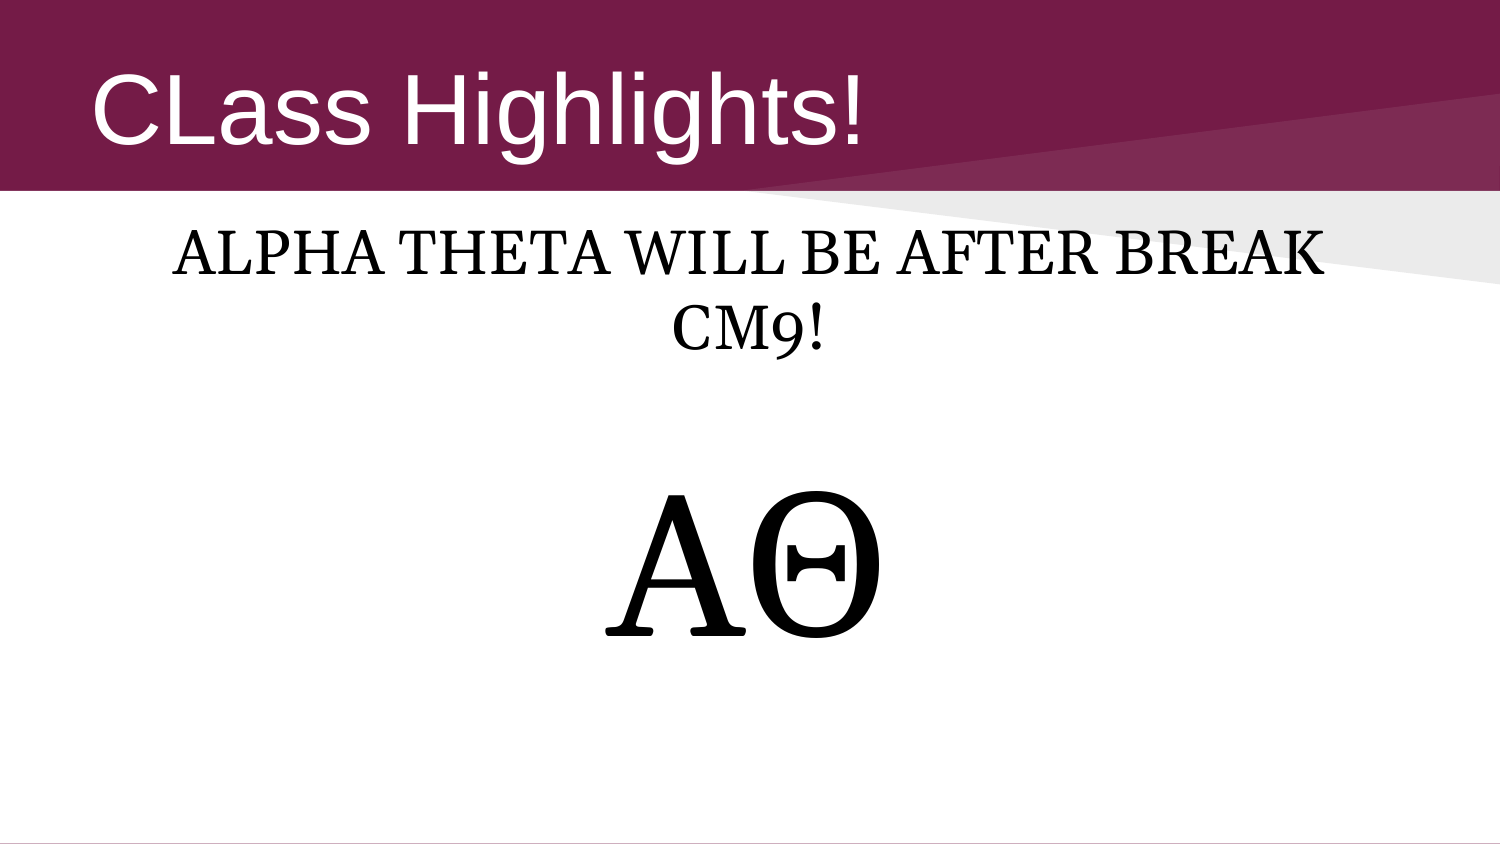

# CLass Highlights!
ALPHA THETA WILL BE AFTER BREAK CM9!

AΘ